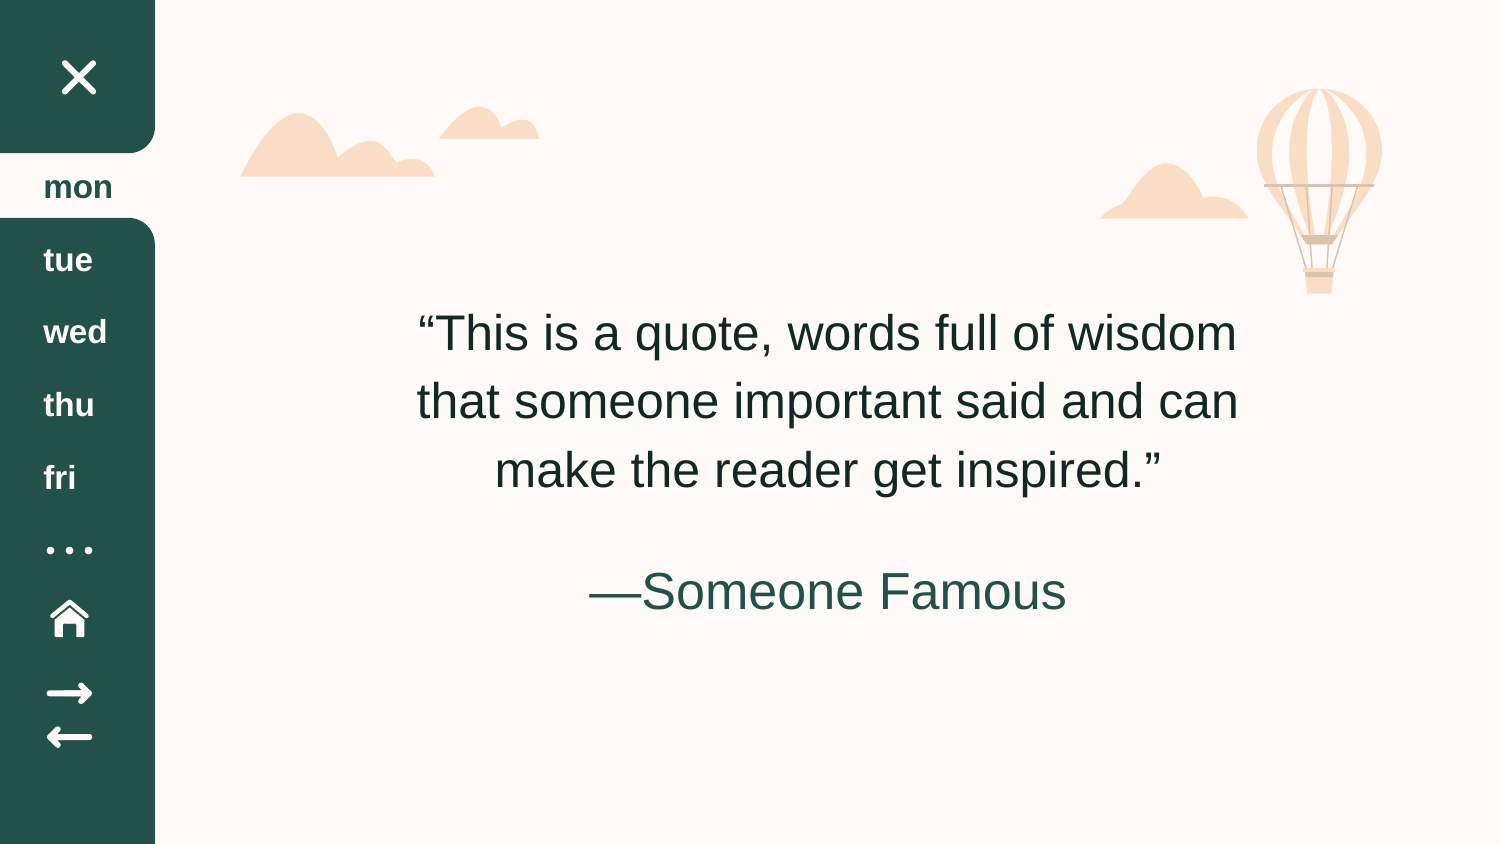

mon
tue
“This is a quote, words full of wisdom that someone important said and can make the reader get inspired.”
wed
thu
fri

# —Someone Famous